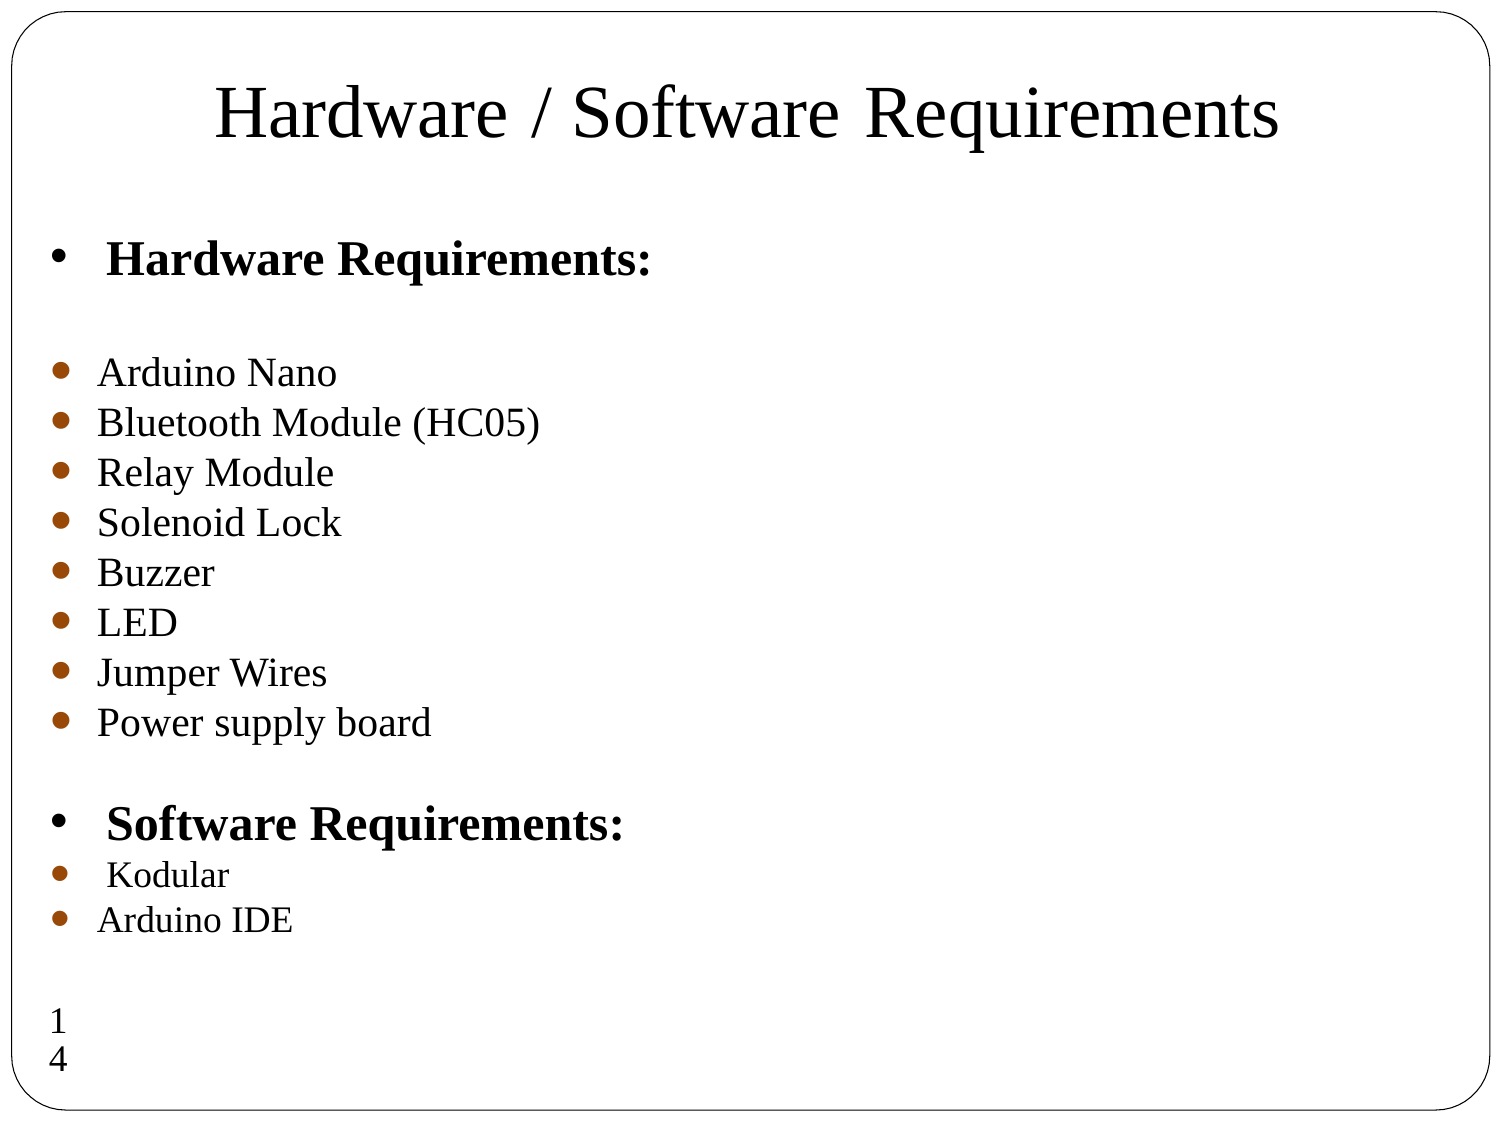

# Hardware / Software Requirements
Hardware Requirements:

Arduino Nano
Bluetooth Module (HC05)
Relay Module
Solenoid Lock
Buzzer
LED
Jumper Wires
Power supply board

Software Requirements:
 Kodular
Arduino IDE
14